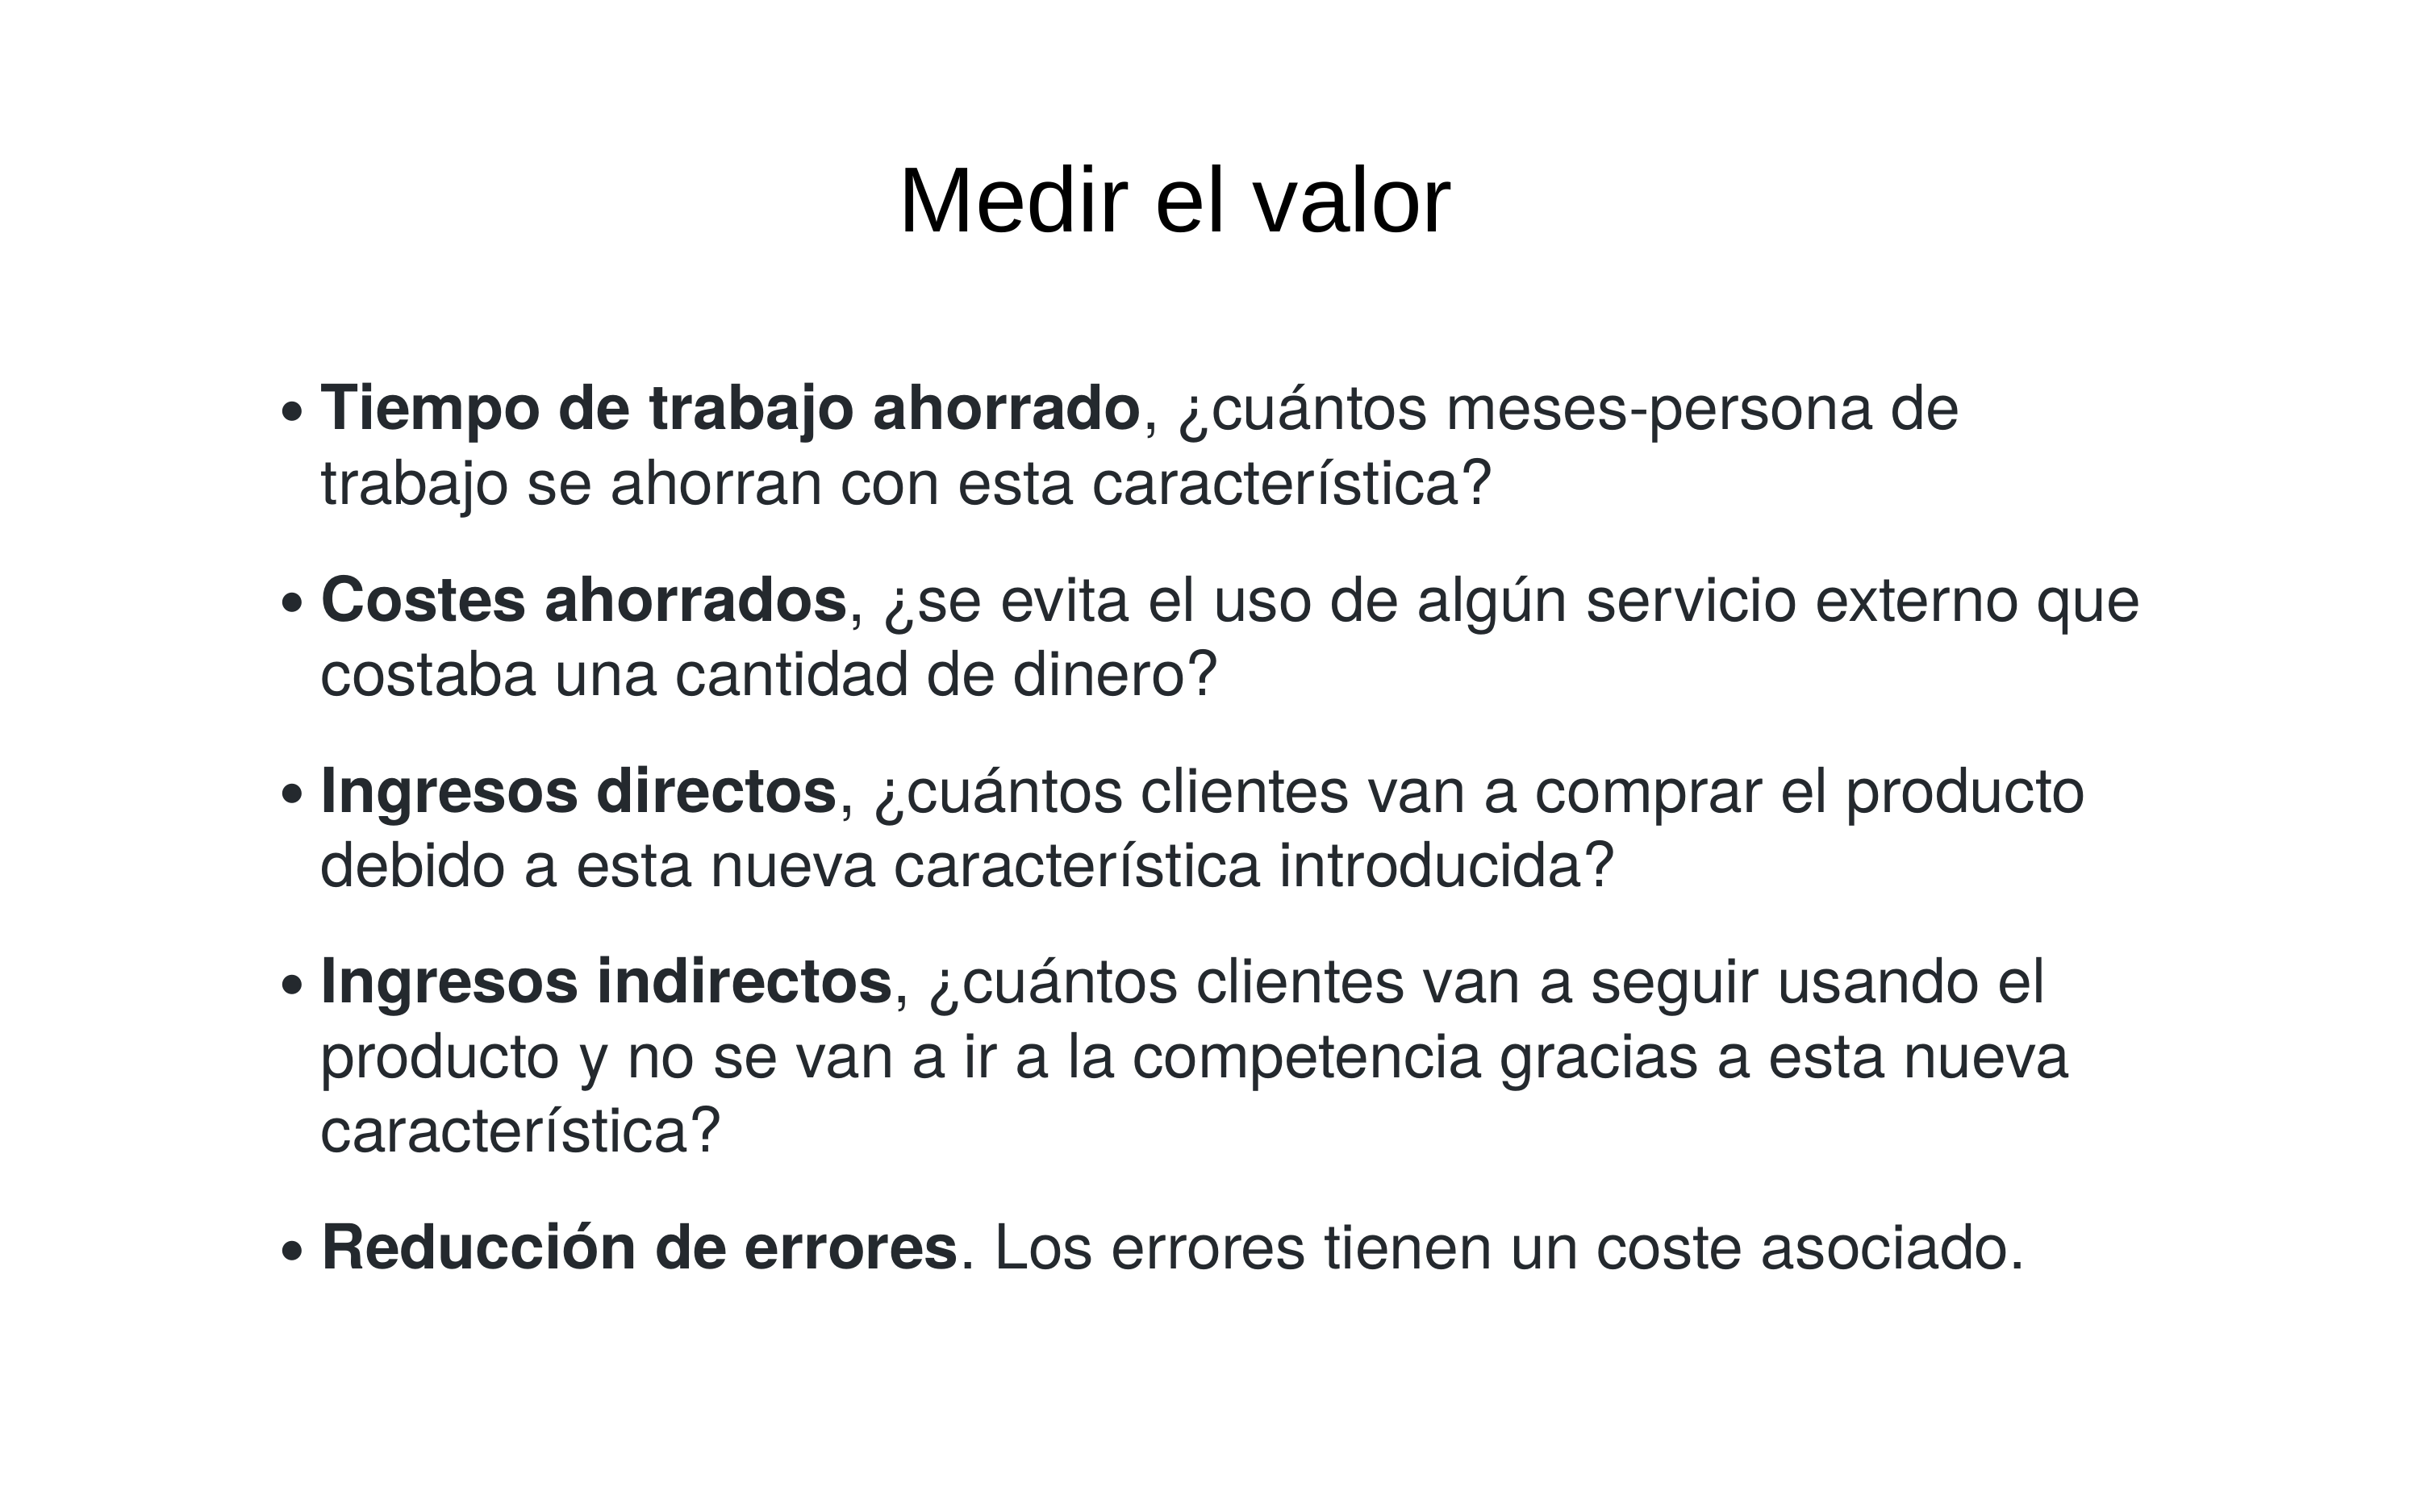

# Medir el valor
Tiempo de trabajo ahorrado, ¿cuántos meses-persona de trabajo se ahorran con esta característica?
Costes ahorrados, ¿se evita el uso de algún servicio externo que costaba una cantidad de dinero?
Ingresos directos, ¿cuántos clientes van a comprar el producto debido a esta nueva característica introducida?
Ingresos indirectos, ¿cuántos clientes van a seguir usando el producto y no se van a ir a la competencia gracias a esta nueva característica?
Reducción de errores. Los errores tienen un coste asociado.
27